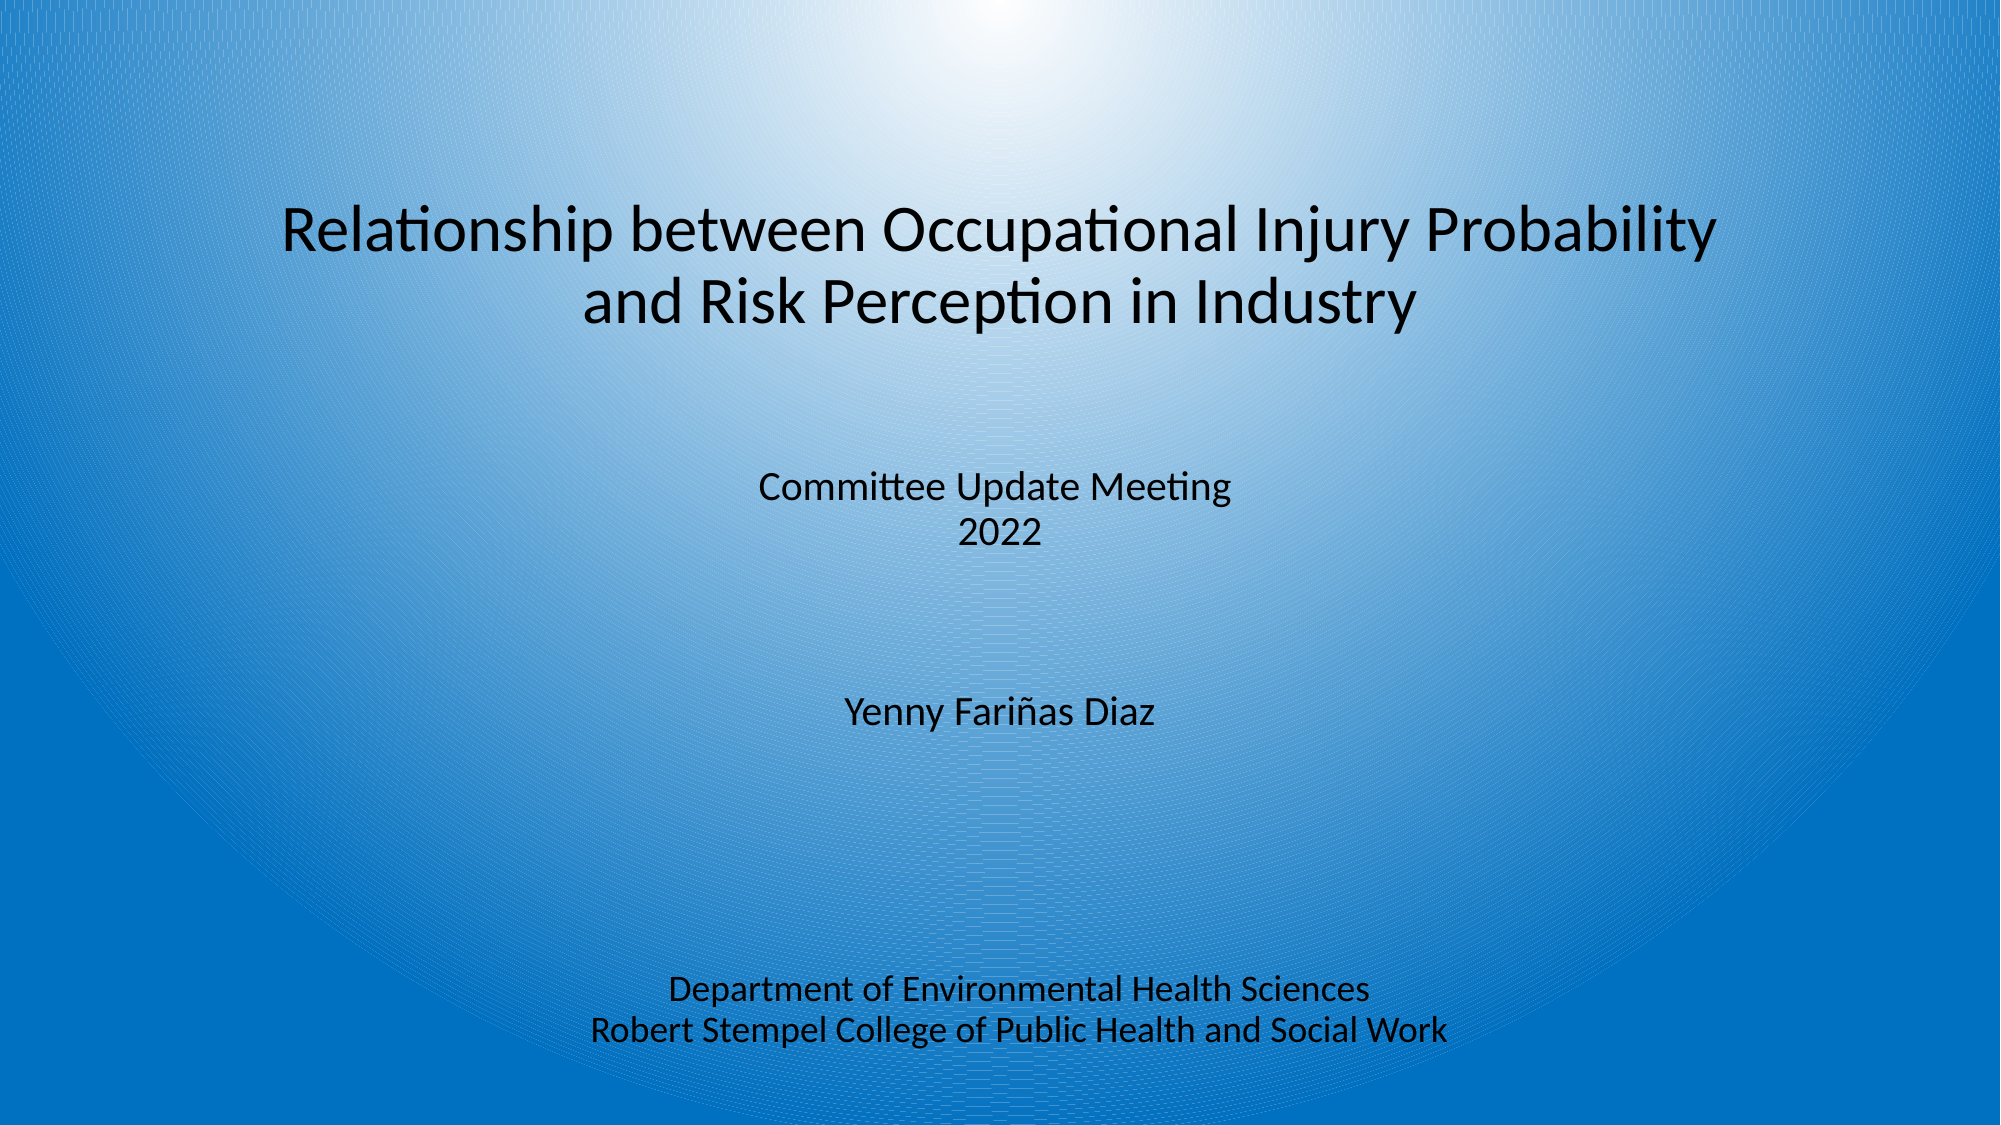

# Relationship between Occupational Injury Probability and Risk Perception in Industry Committee Update Meeting 2022 Yenny Fariñas Diaz
Department of Environmental Health Sciences
Robert Stempel College of Public Health and Social Work